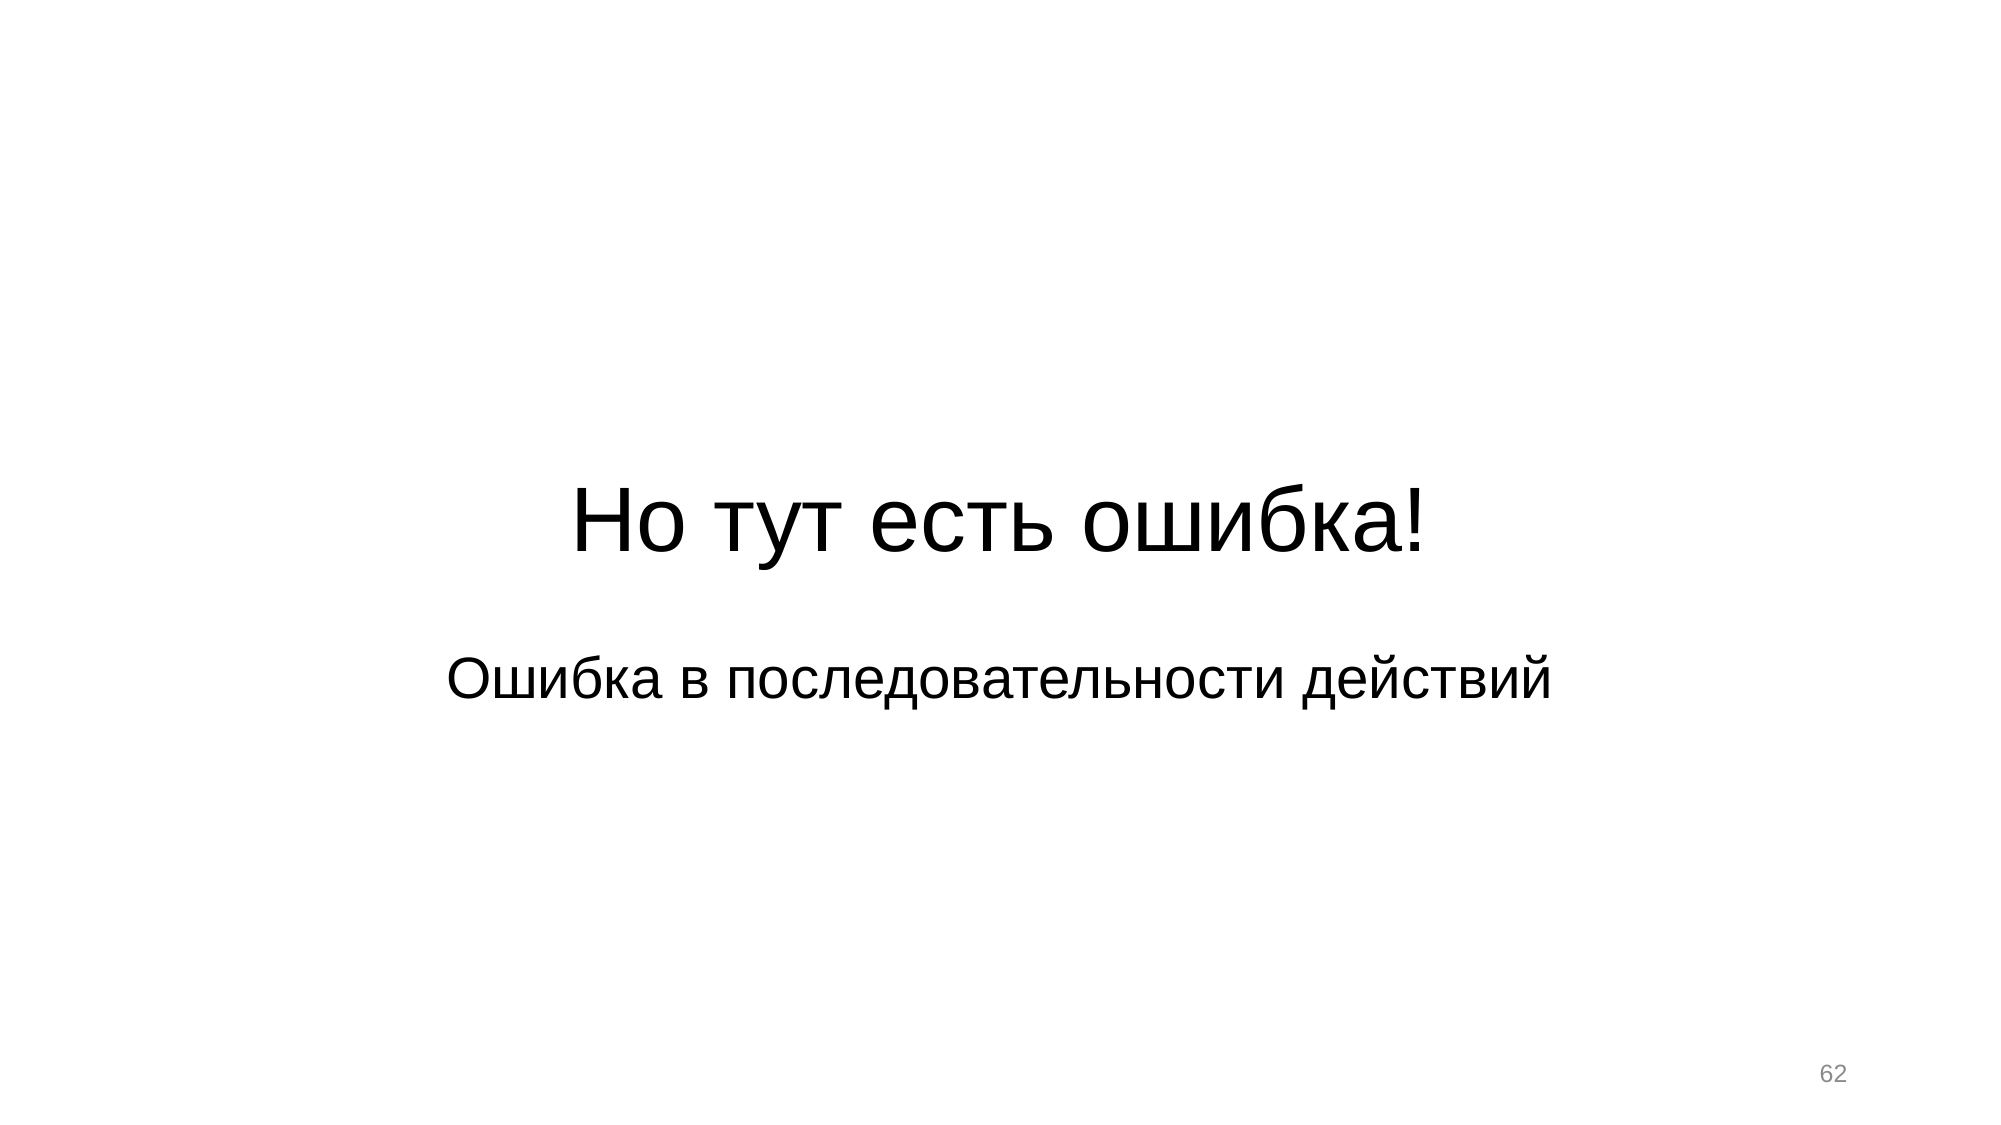

# Но тут есть ошибка!
Ошибка в последовательности действий
62